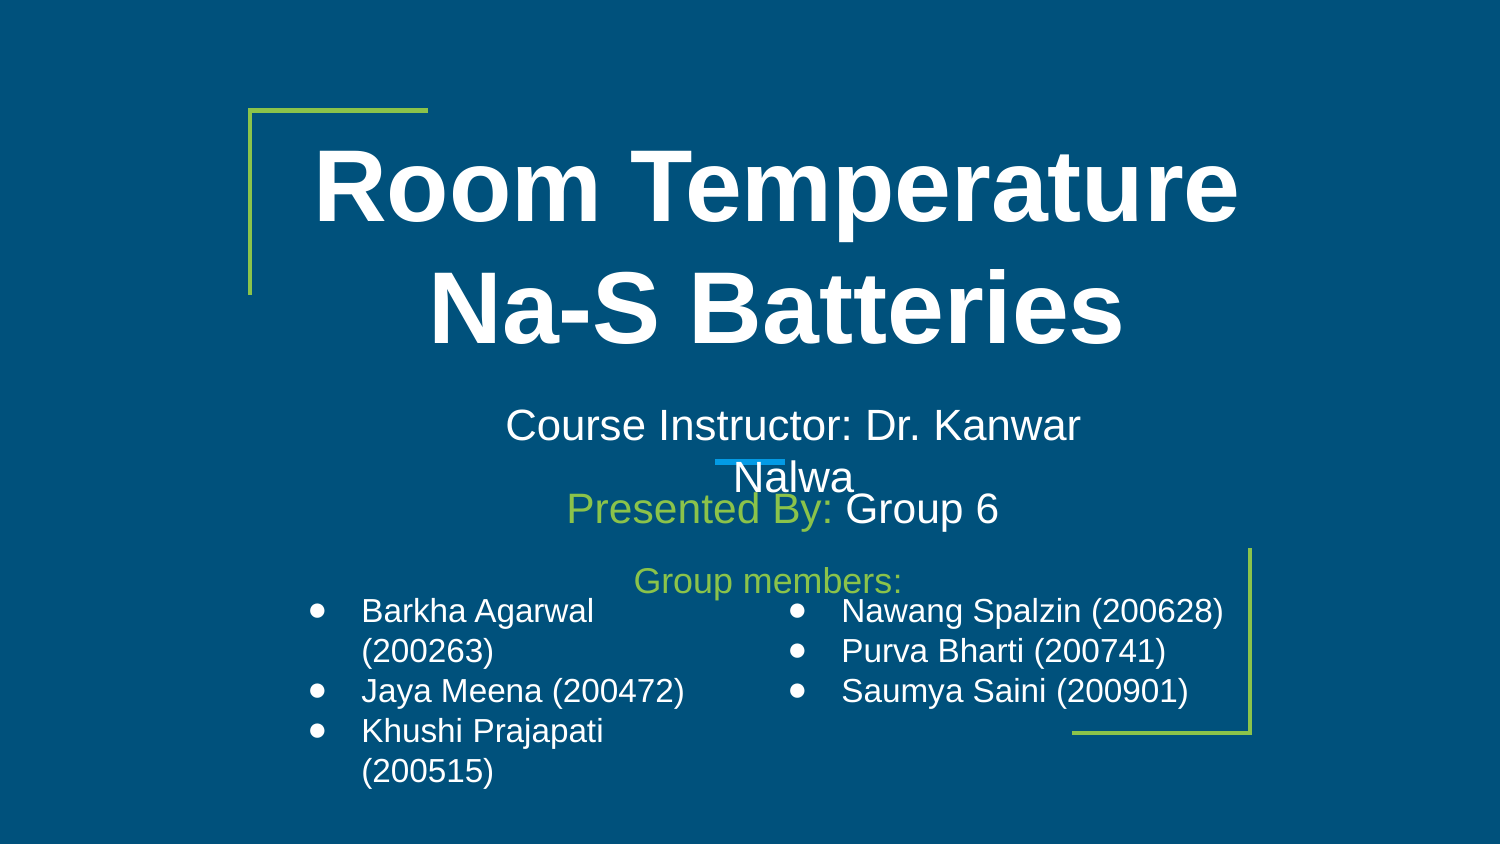

# Room Temperature Na-S Batteries

Course Instructor: Dr. Kanwar Nalwa
 Presented By: Group 6

Group members:

Barkha Agarwal (200263)
Jaya Meena (200472)
Khushi Prajapati (200515)
Nawang Spalzin (200628)
Purva Bharti (200741)
Saumya Saini (200901)